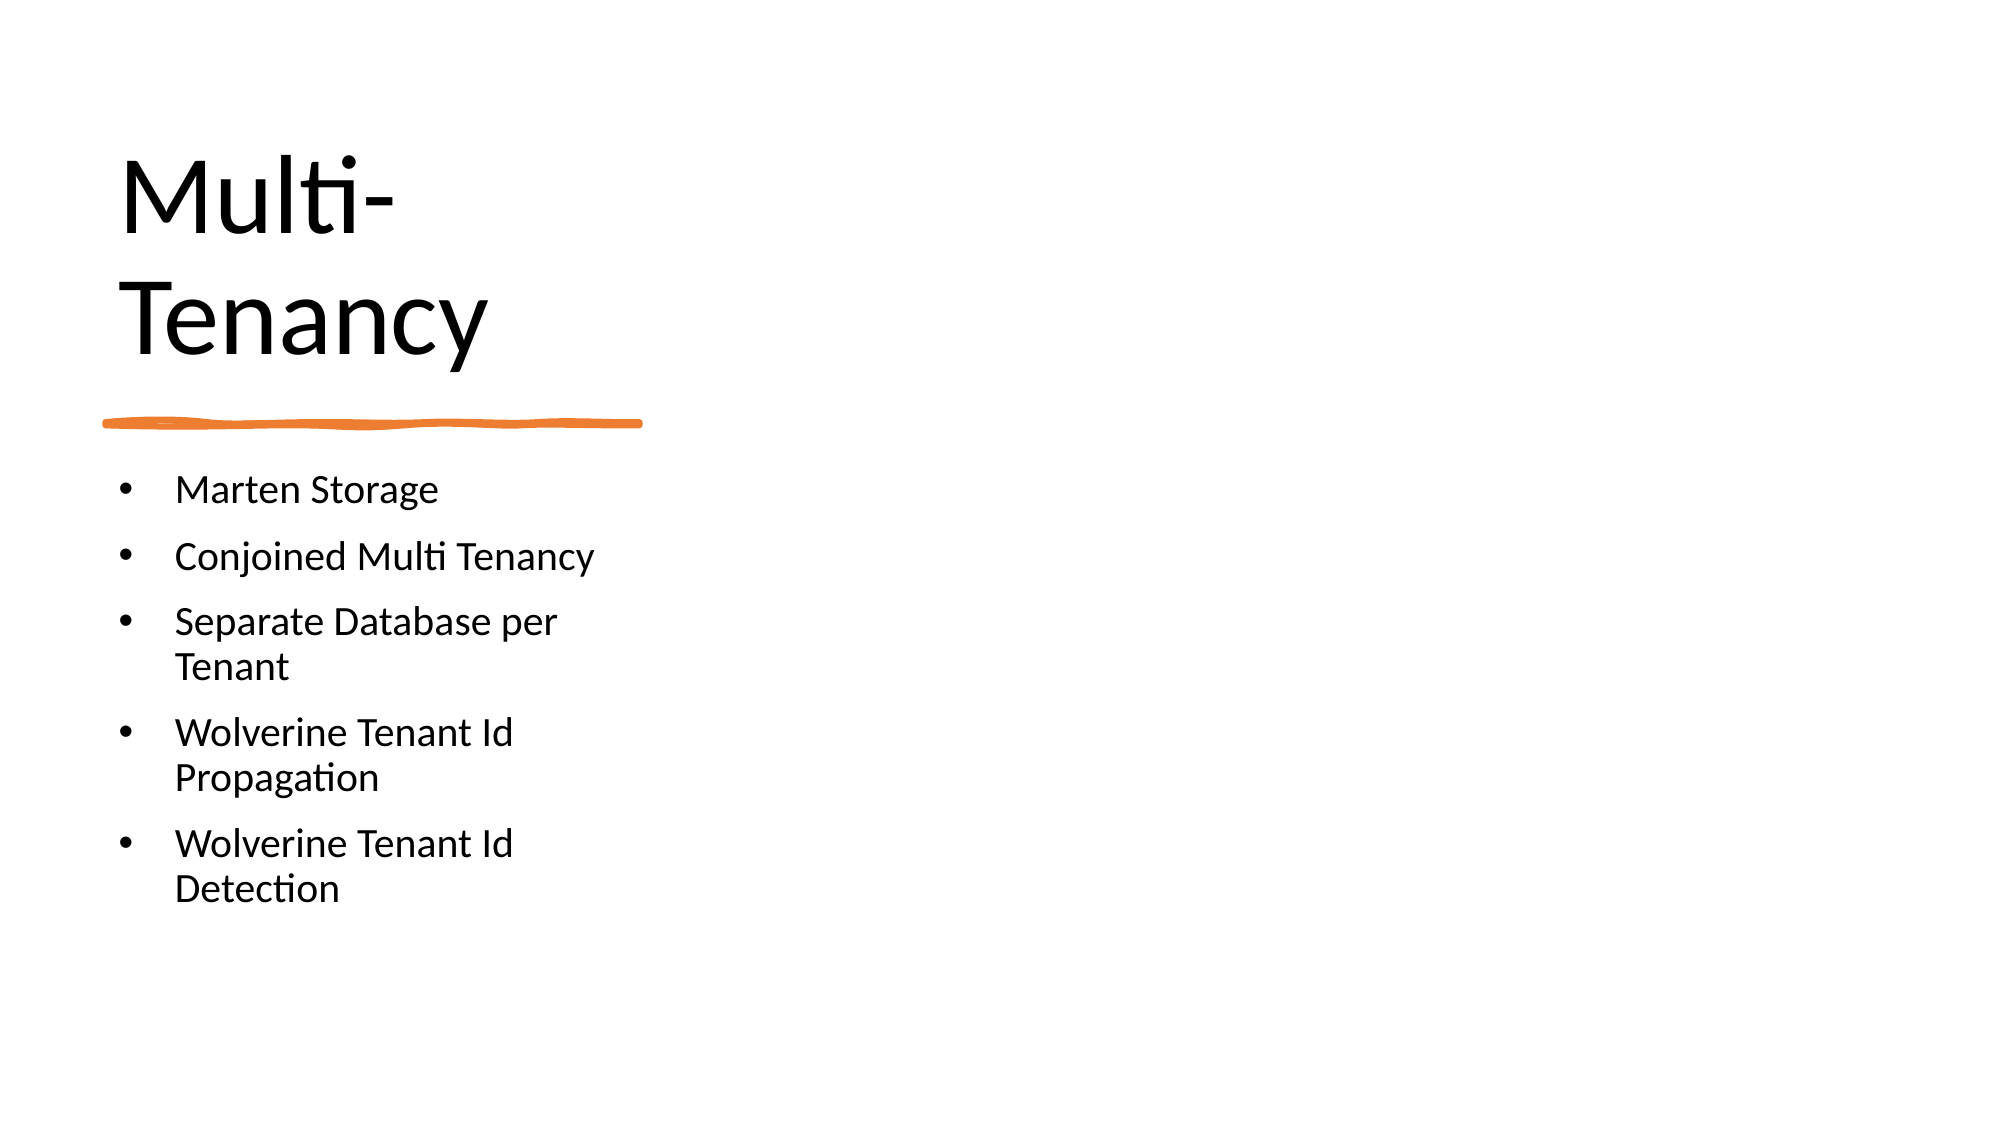

# Multi-Tenancy

Marten Storage
Conjoined Multi Tenancy
Separate Database per Tenant
Wolverine Tenant Id Propagation
Wolverine Tenant Id Detection